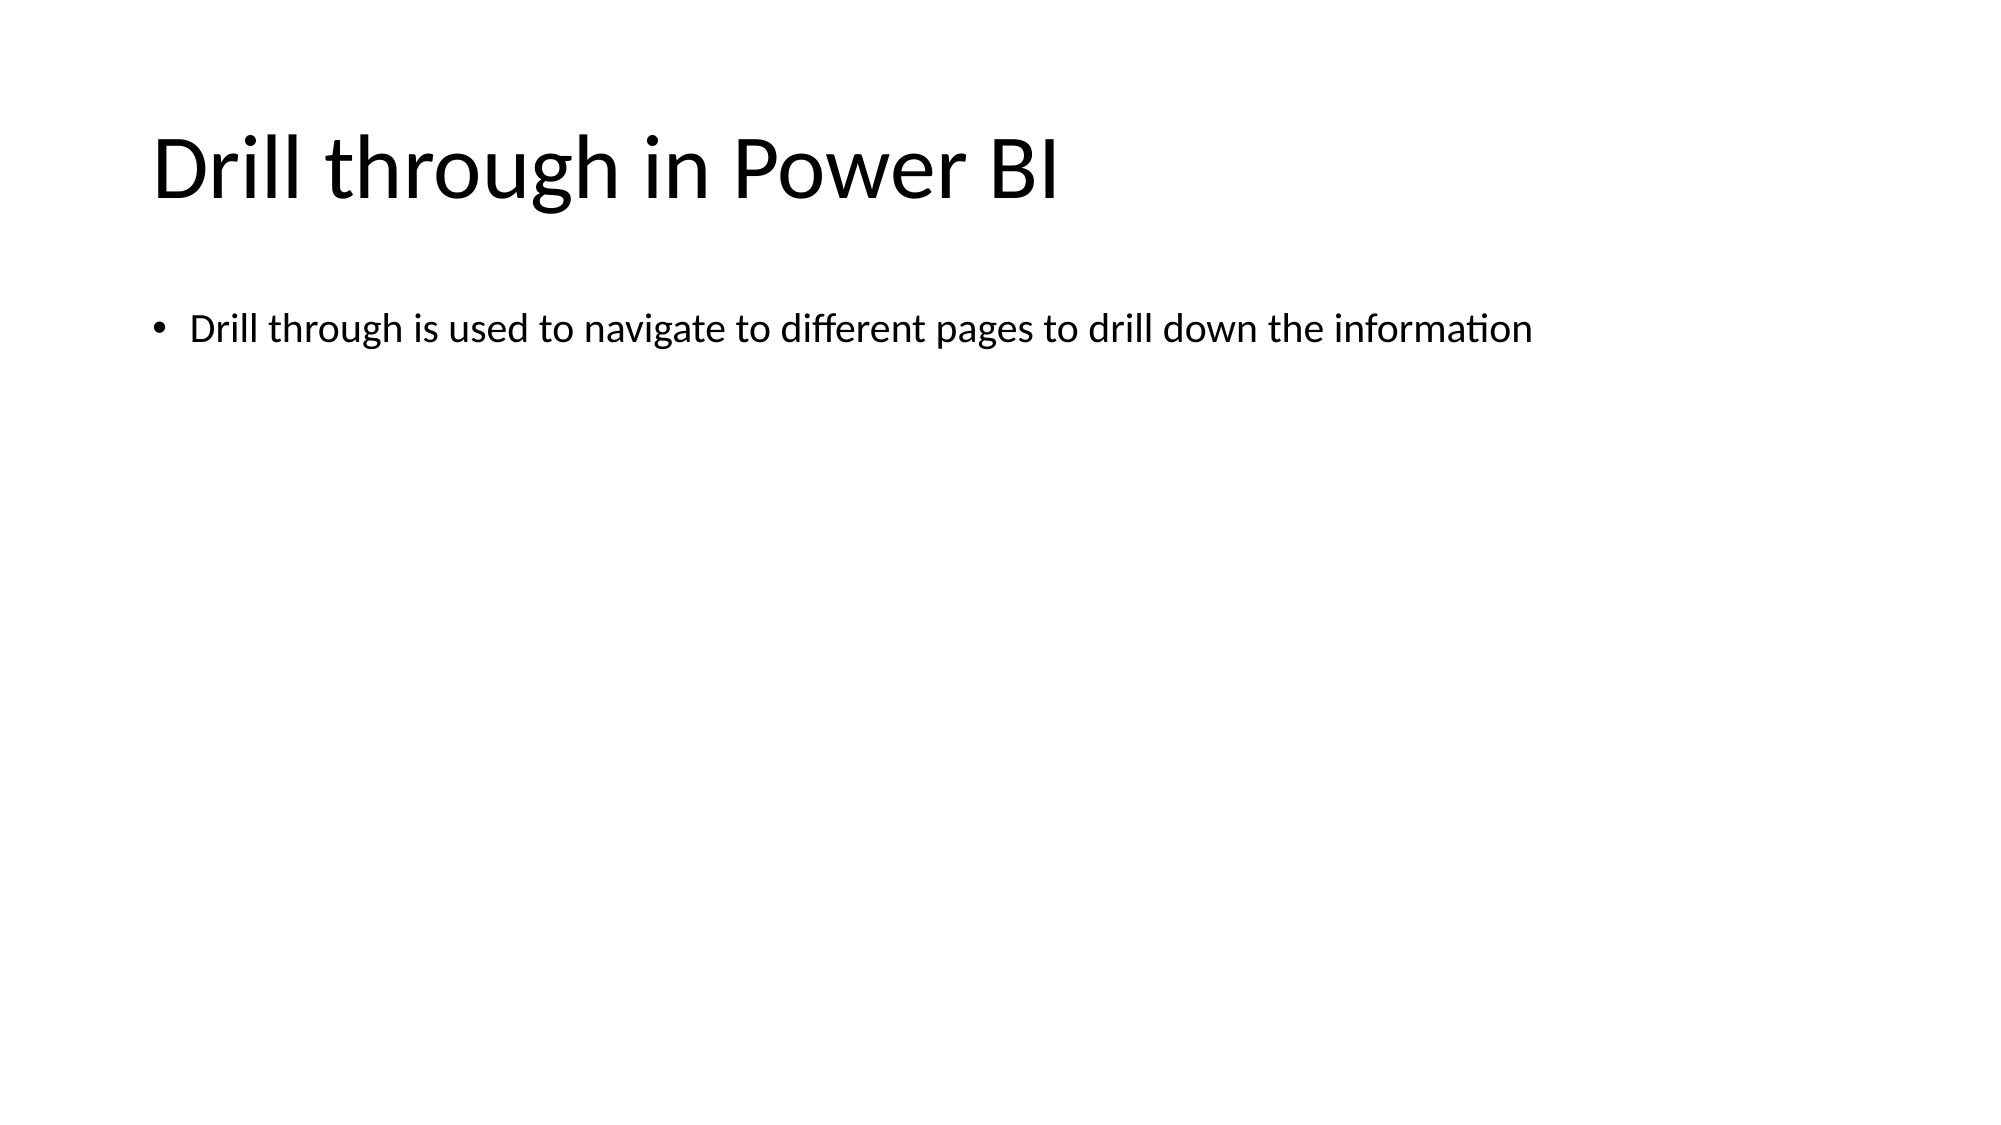

# Drill through in Power BI
Drill through is used to navigate to different pages to drill down the information